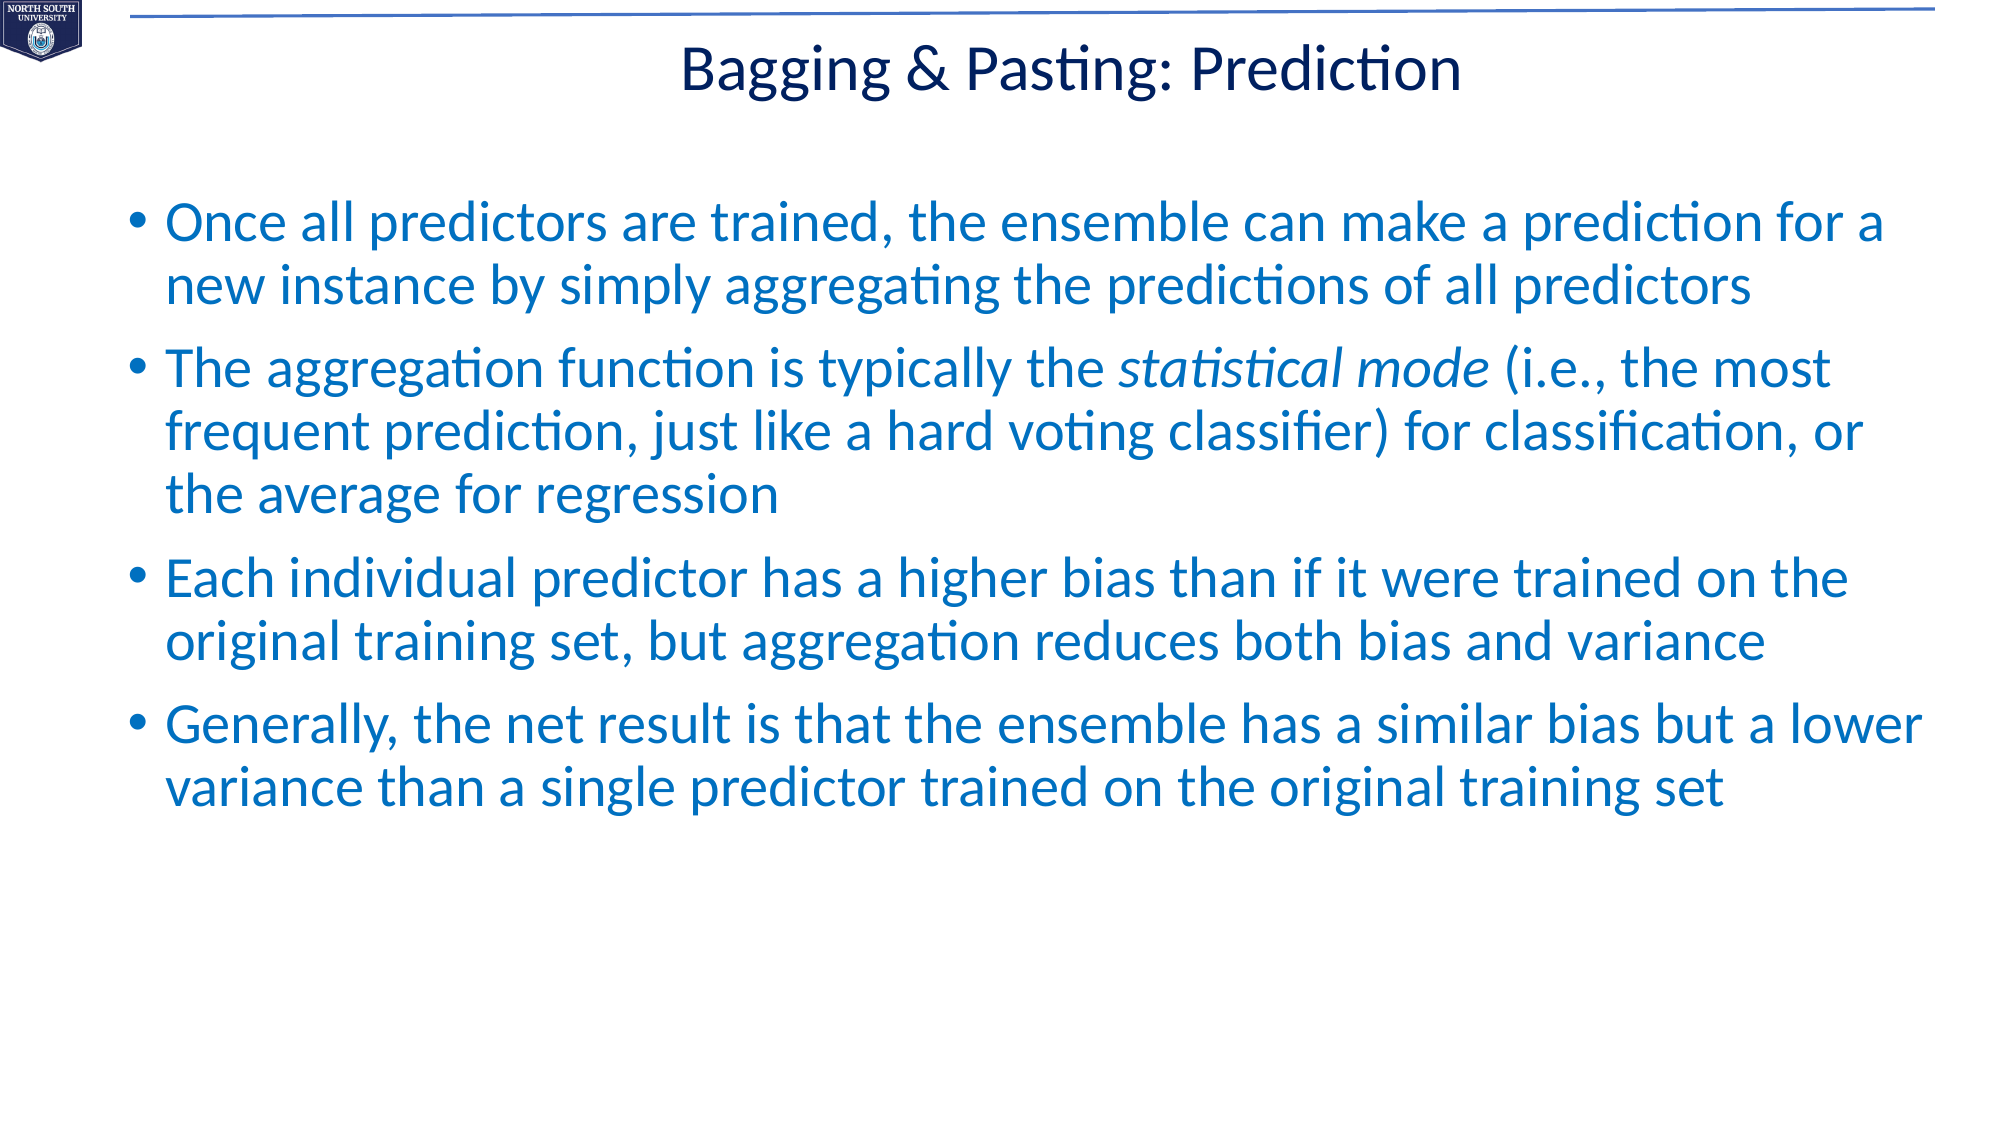

# Bagging & Pasting: Prediction
Once all predictors are trained, the ensemble can make a prediction for a new instance by simply aggregating the predictions of all predictors
The aggregation function is typically the statistical mode (i.e., the most frequent prediction, just like a hard voting classifier) for classification, or the average for regression
Each individual predictor has a higher bias than if it were trained on the original training set, but aggregation reduces both bias and variance
Generally, the net result is that the ensemble has a similar bias but a lower variance than a single predictor trained on the original training set